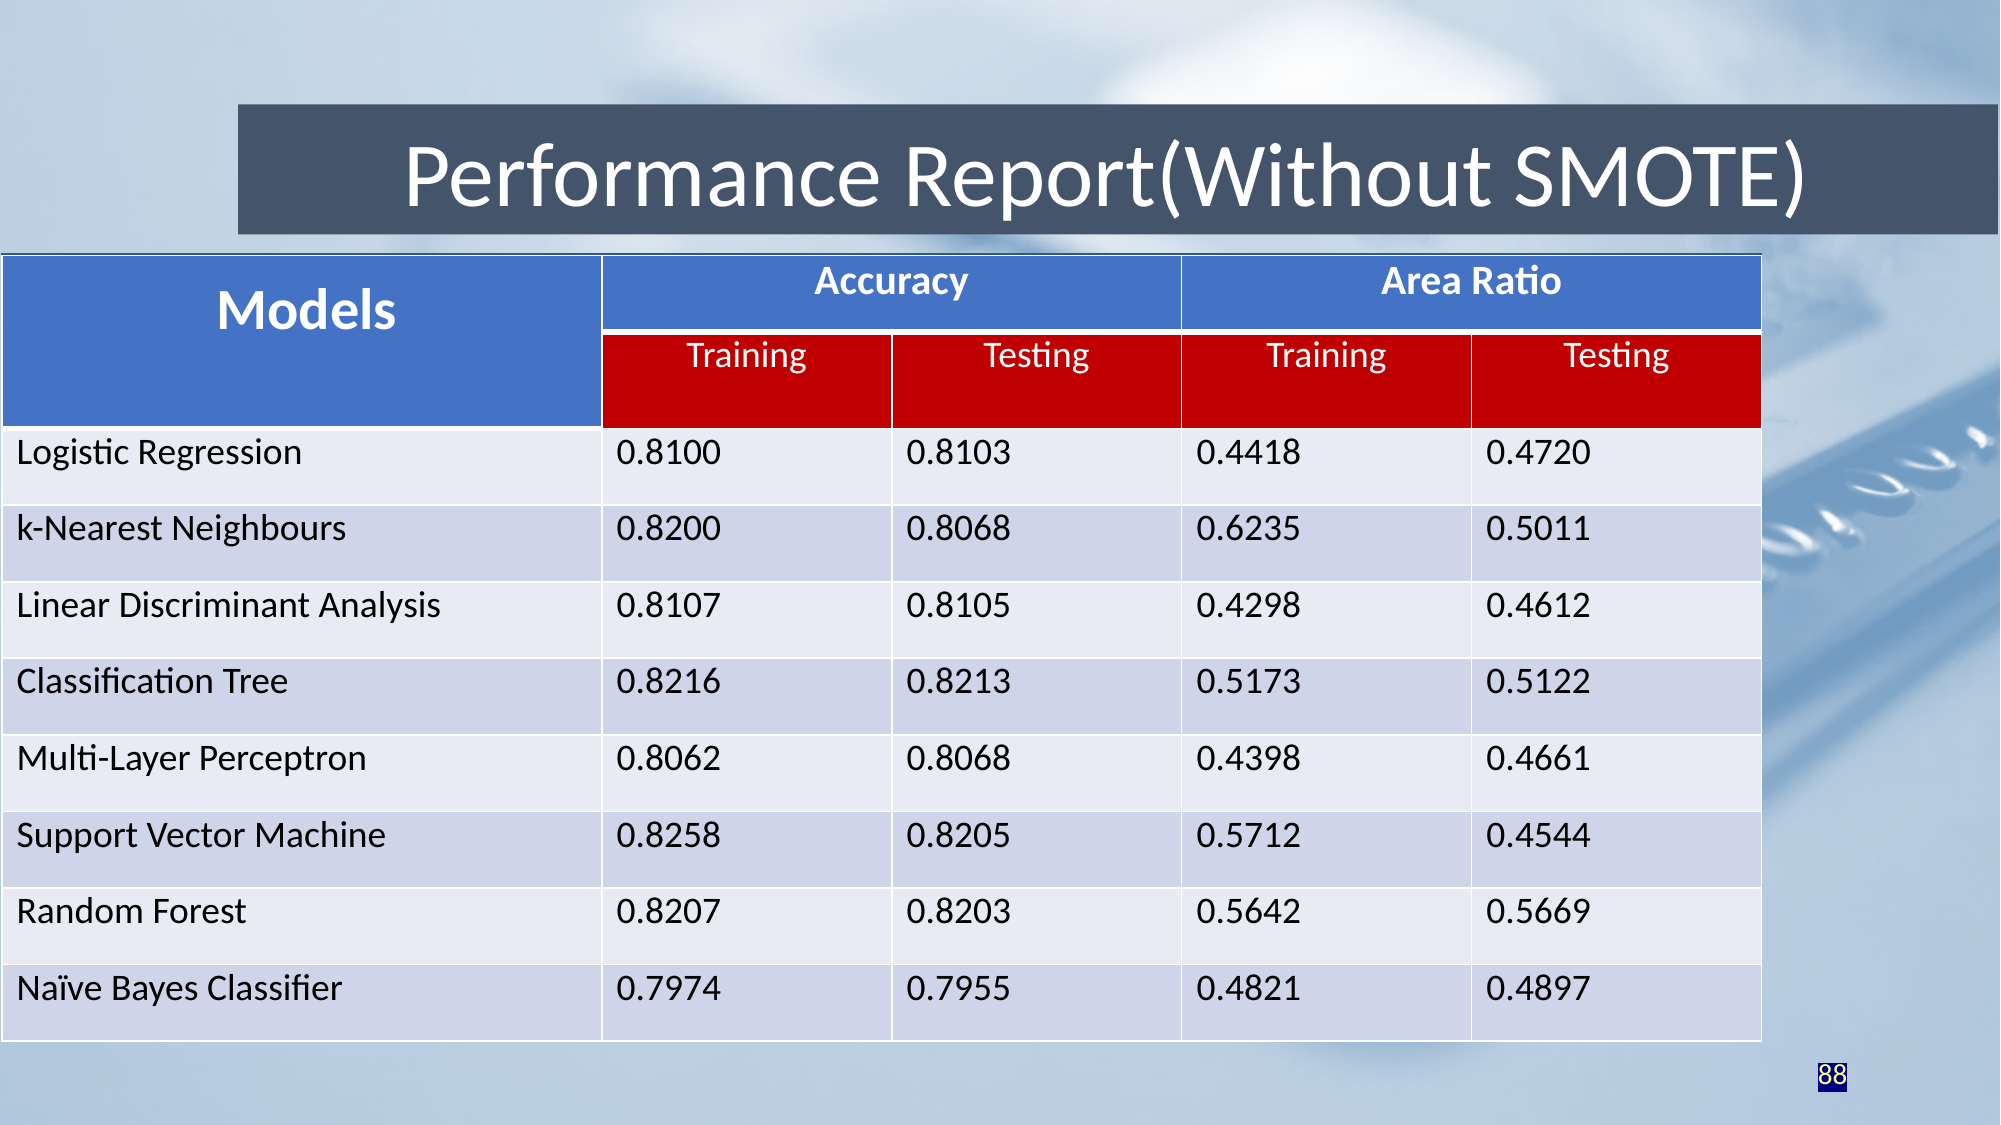

Performance Report(Without SMOTE)

| Models | Accuracy |  | Area Ratio |  |
| --- | --- | --- | --- | --- |
|  | Training | Testing | Training | Testing |
| Logistic Regression | 0.8100 | 0.8103 | 0.4418 | 0.4720 |
| k-Nearest Neighbours | 0.8200 | 0.8068 | 0.6235 | 0.5011 |
| Linear Discriminant Analysis | 0.8107 | 0.8105 | 0.4298 | 0.4612 |
| Classification Tree | 0.8216 | 0.8213 | 0.5173 | 0.5122 |
| Multi-Layer Perceptron | 0.8062 | 0.8068 | 0.4398 | 0.4661 |
| Support Vector Machine | 0.8258 | 0.8205 | 0.5712 | 0.4544 |
| Random Forest | 0.8207 | 0.8203 | 0.5642 | 0.5669 |
| Naïve Bayes Classifier | 0.7974 | 0.7955 | 0.4821 | 0.4897 |
88